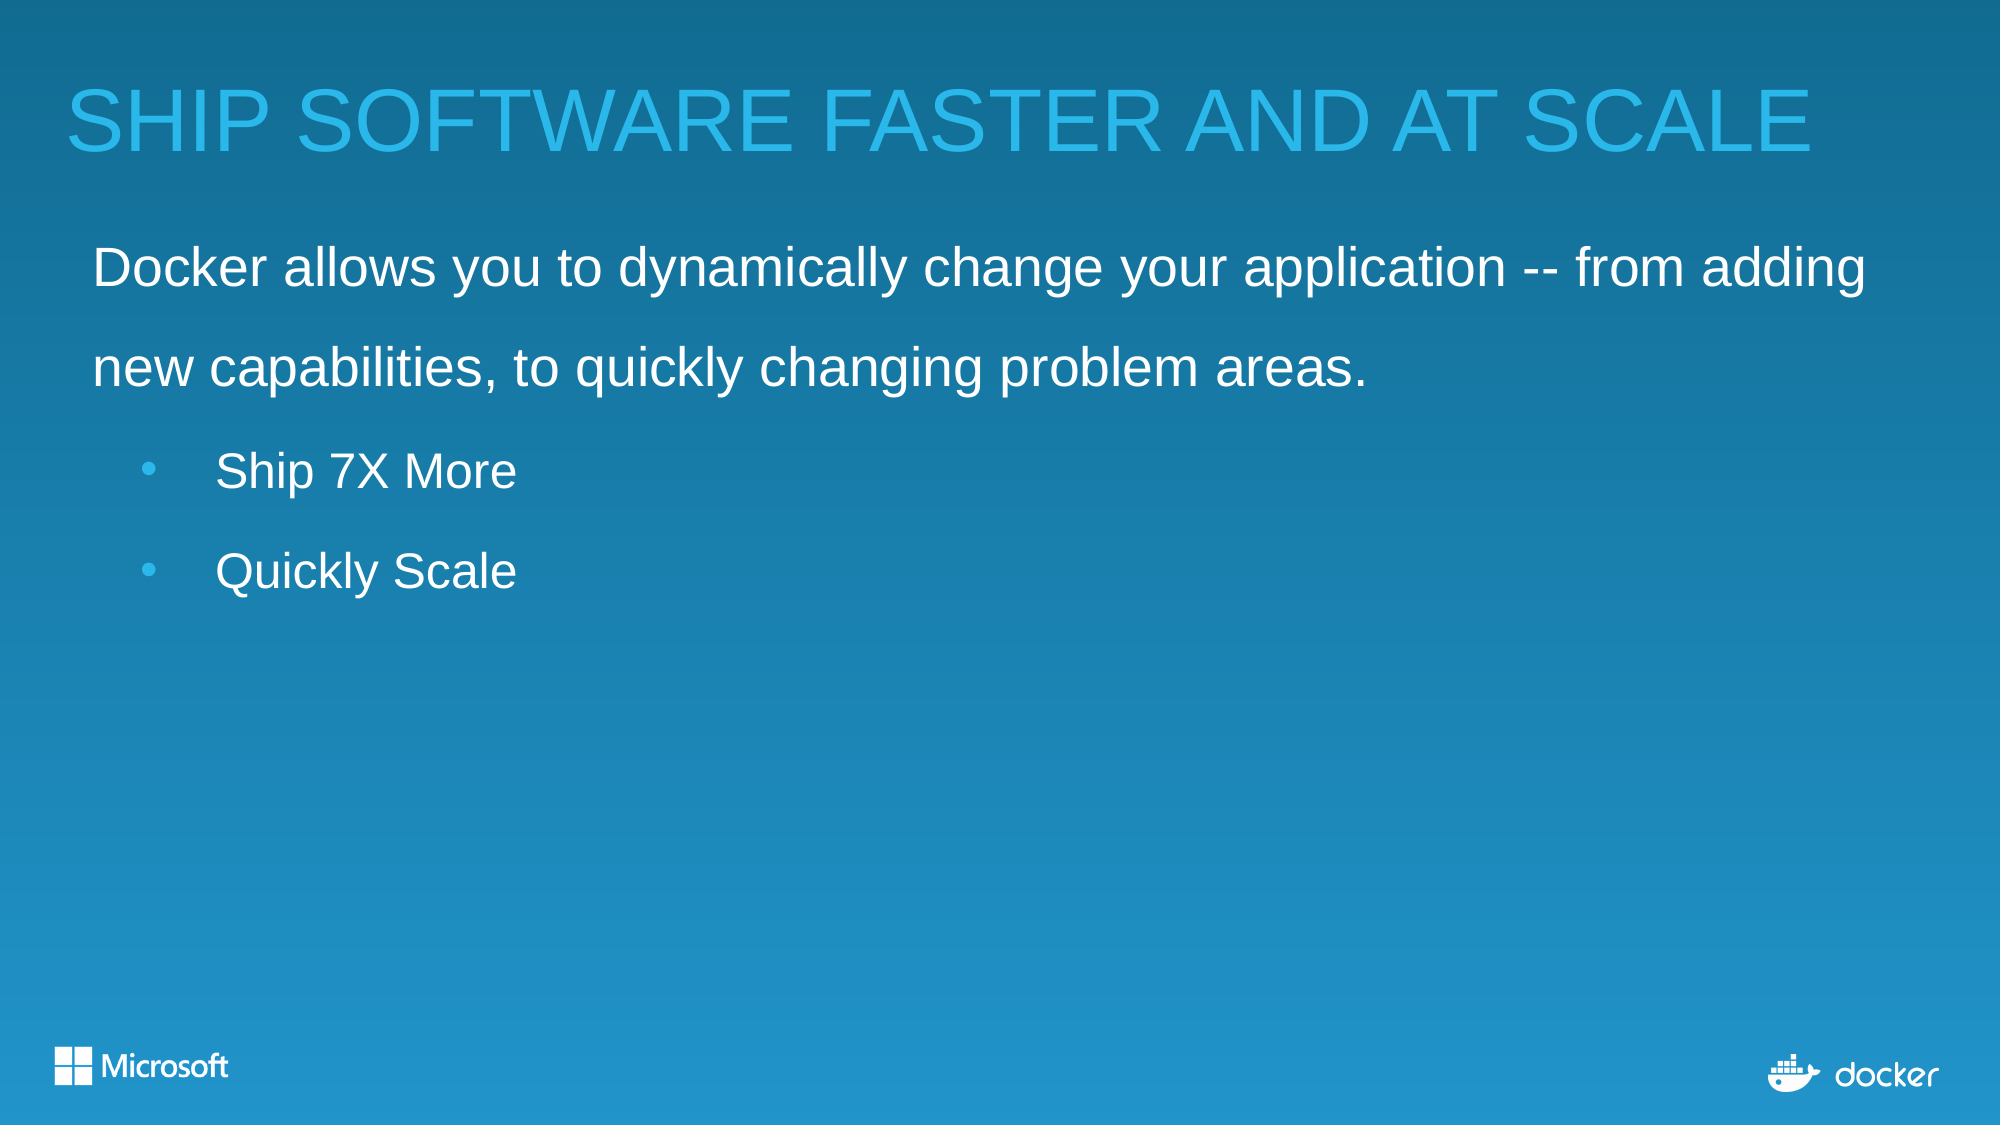

# SHIP SOFTWARE FASTER AND AT SCALE
Docker allows you to dynamically change your application -- from adding new capabilities, to quickly changing problem areas.
Ship 7X More
Quickly Scale